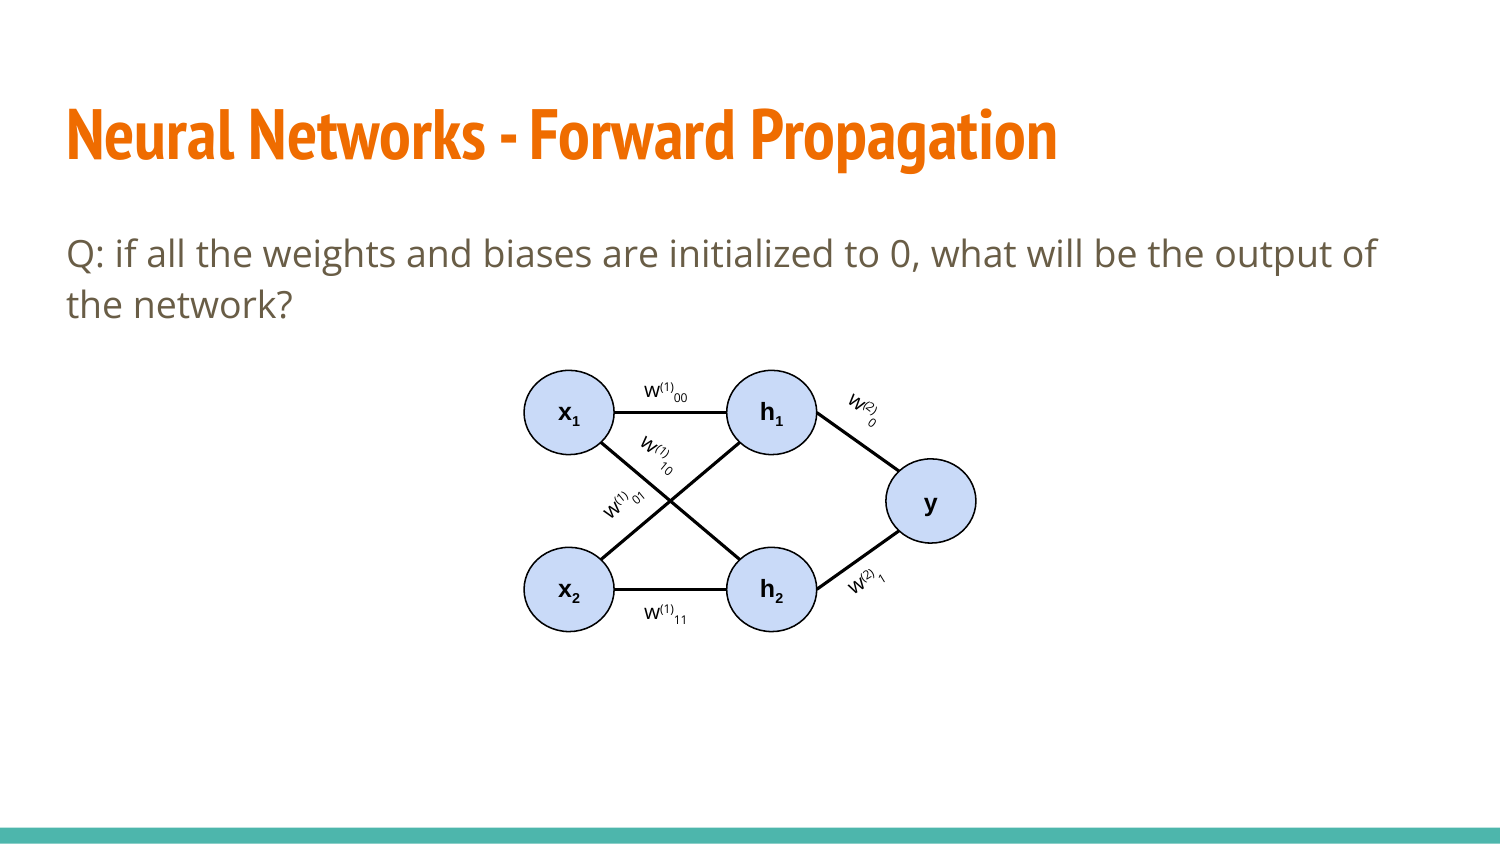

# Neural Networks - Forward Propagation
Q: if all the weights and biases are initialized to 0, what will be the output of the network?
w(1)00
x1
h1
w(2)0
w(1)10
y
w(1)01
x2
h2
w(2)1
w(1)11